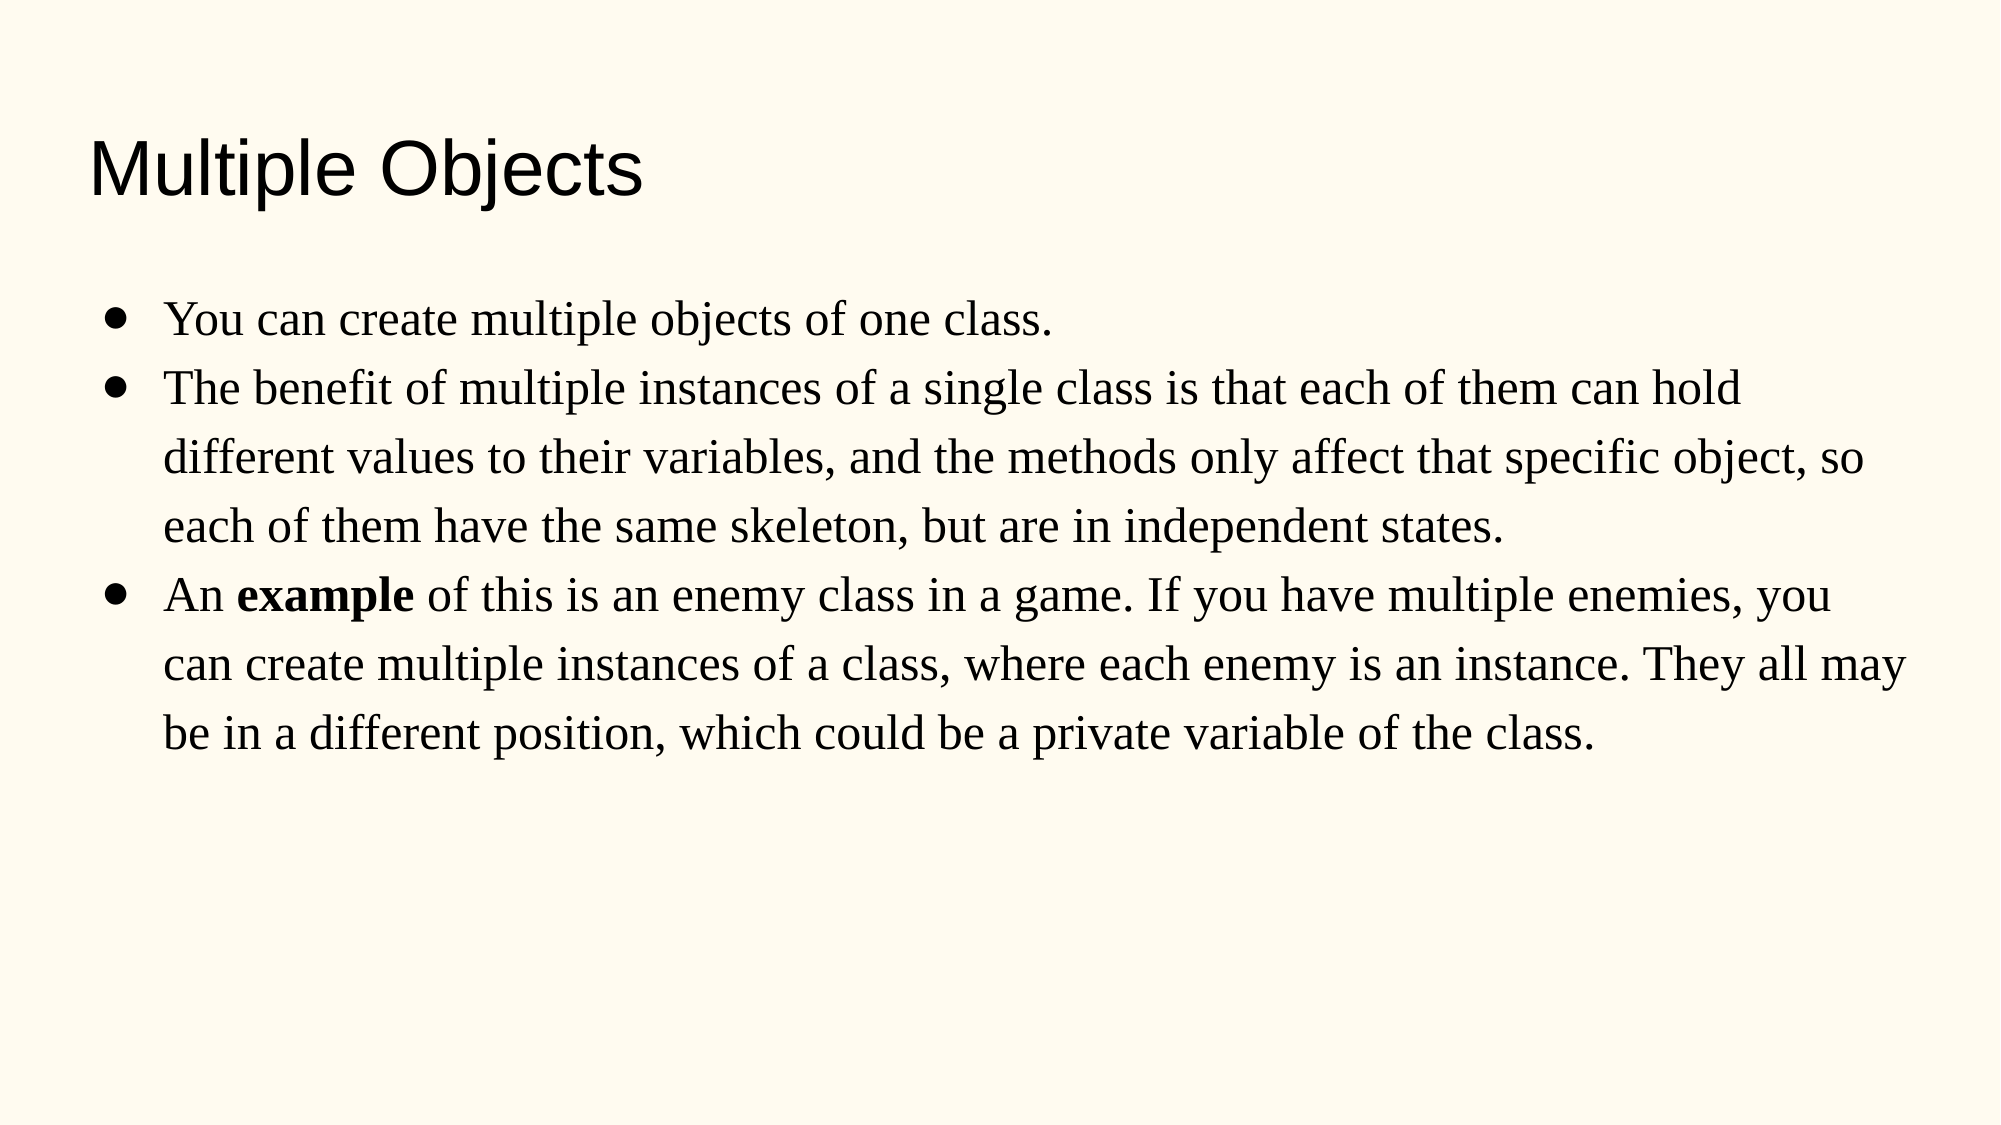

# Multiple Objects
You can create multiple objects of one class.
The benefit of multiple instances of a single class is that each of them can hold different values to their variables, and the methods only affect that specific object, so each of them have the same skeleton, but are in independent states.
An example of this is an enemy class in a game. If you have multiple enemies, you can create multiple instances of a class, where each enemy is an instance. They all may be in a different position, which could be a private variable of the class.